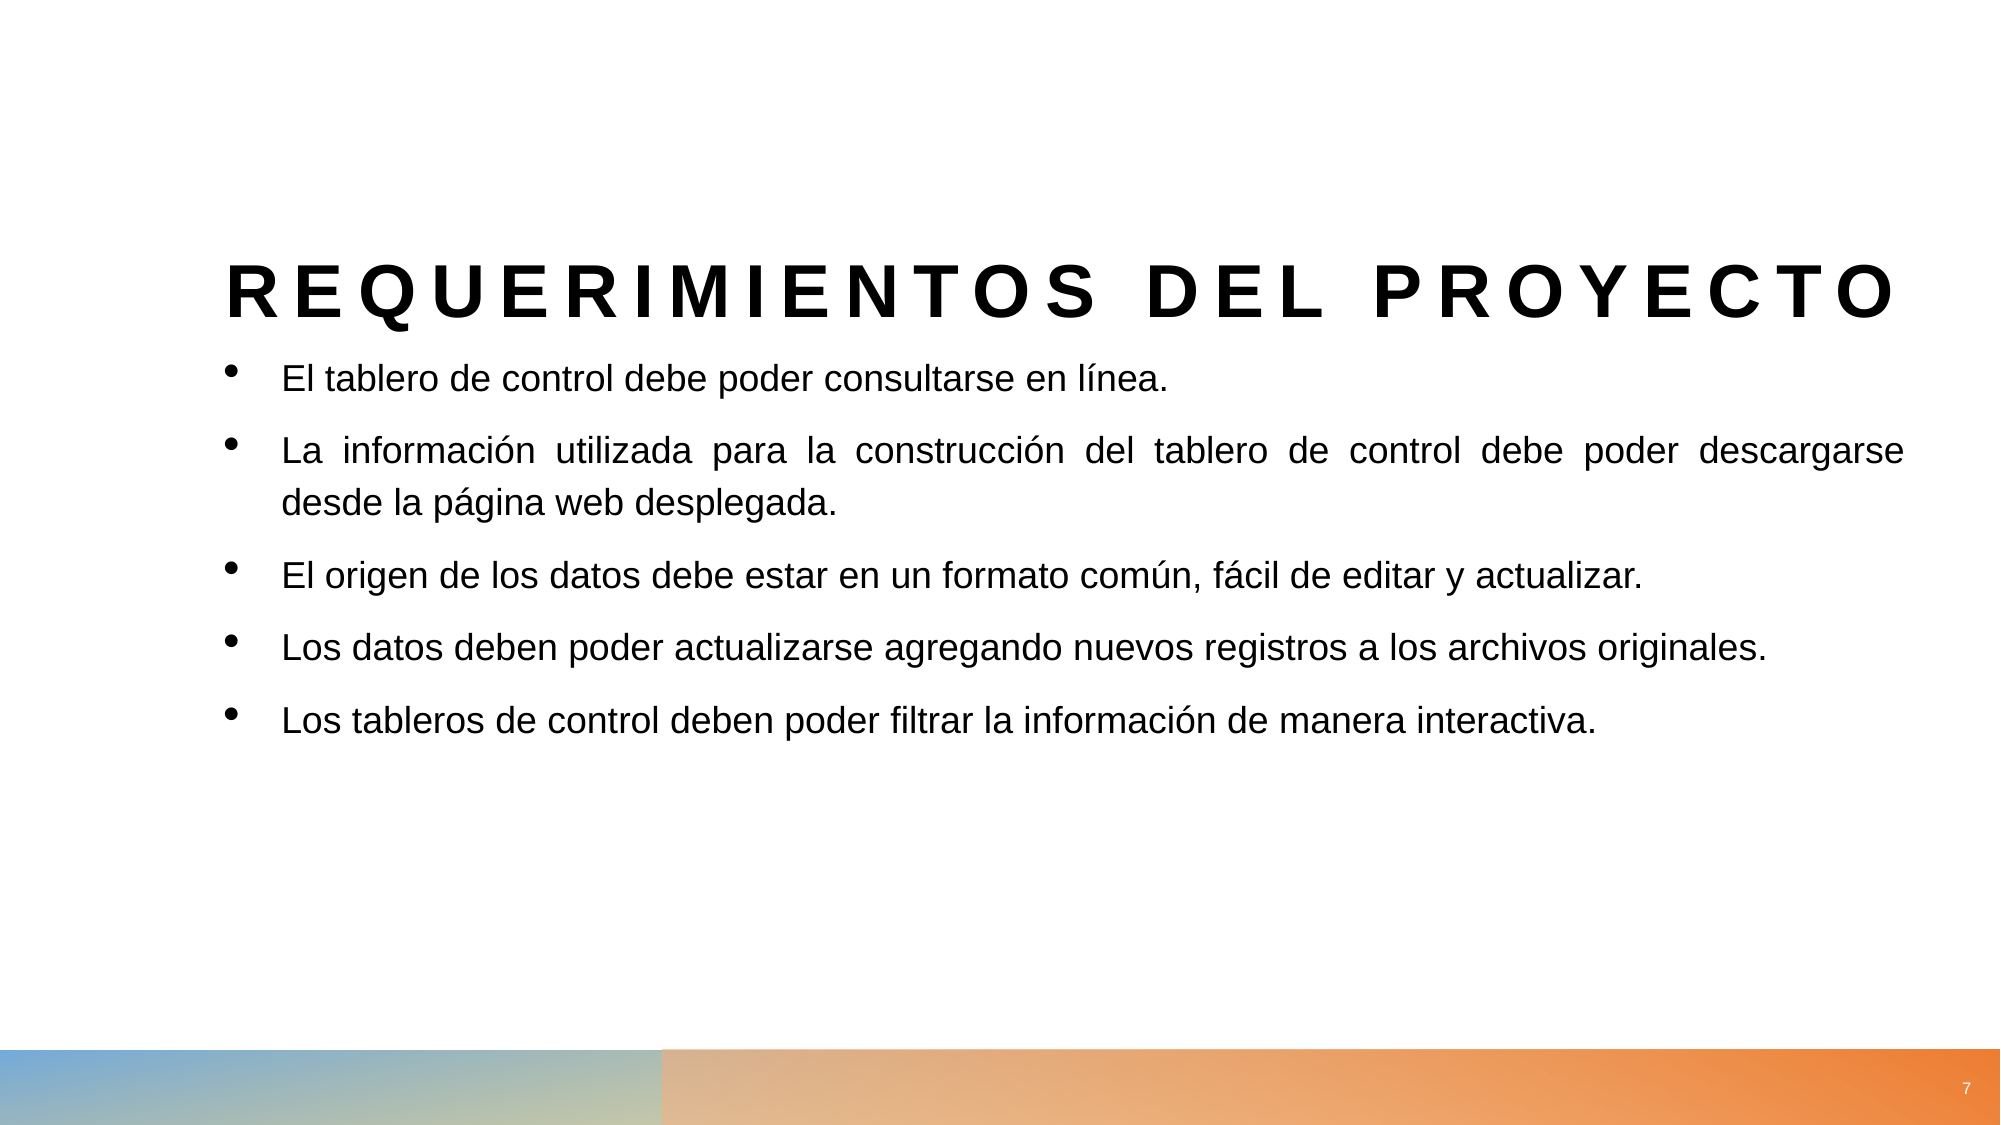

# Requerimientos del proyecto
El tablero de control debe poder consultarse en línea.
La información utilizada para la construcción del tablero de control debe poder descargarse desde la página web desplegada.
El origen de los datos debe estar en un formato común, fácil de editar y actualizar.
Los datos deben poder actualizarse agregando nuevos registros a los archivos originales.
Los tableros de control deben poder filtrar la información de manera interactiva.

7